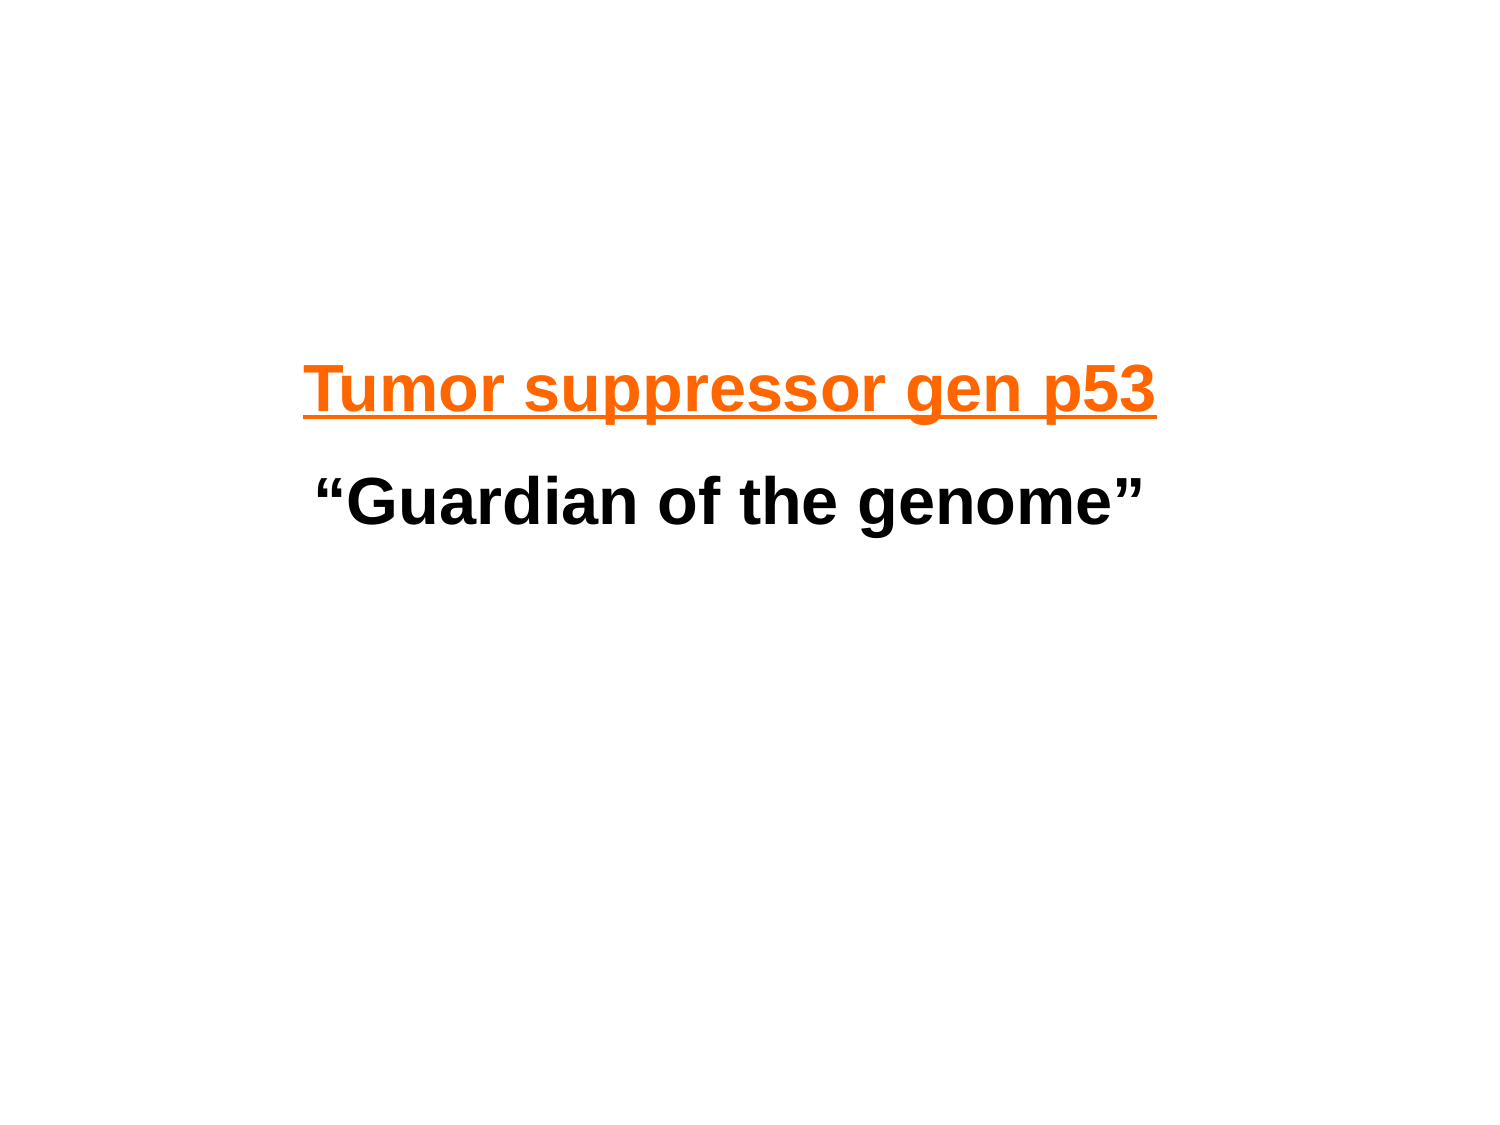

Tumor suppressor gen p53
“Guardian of the genome”